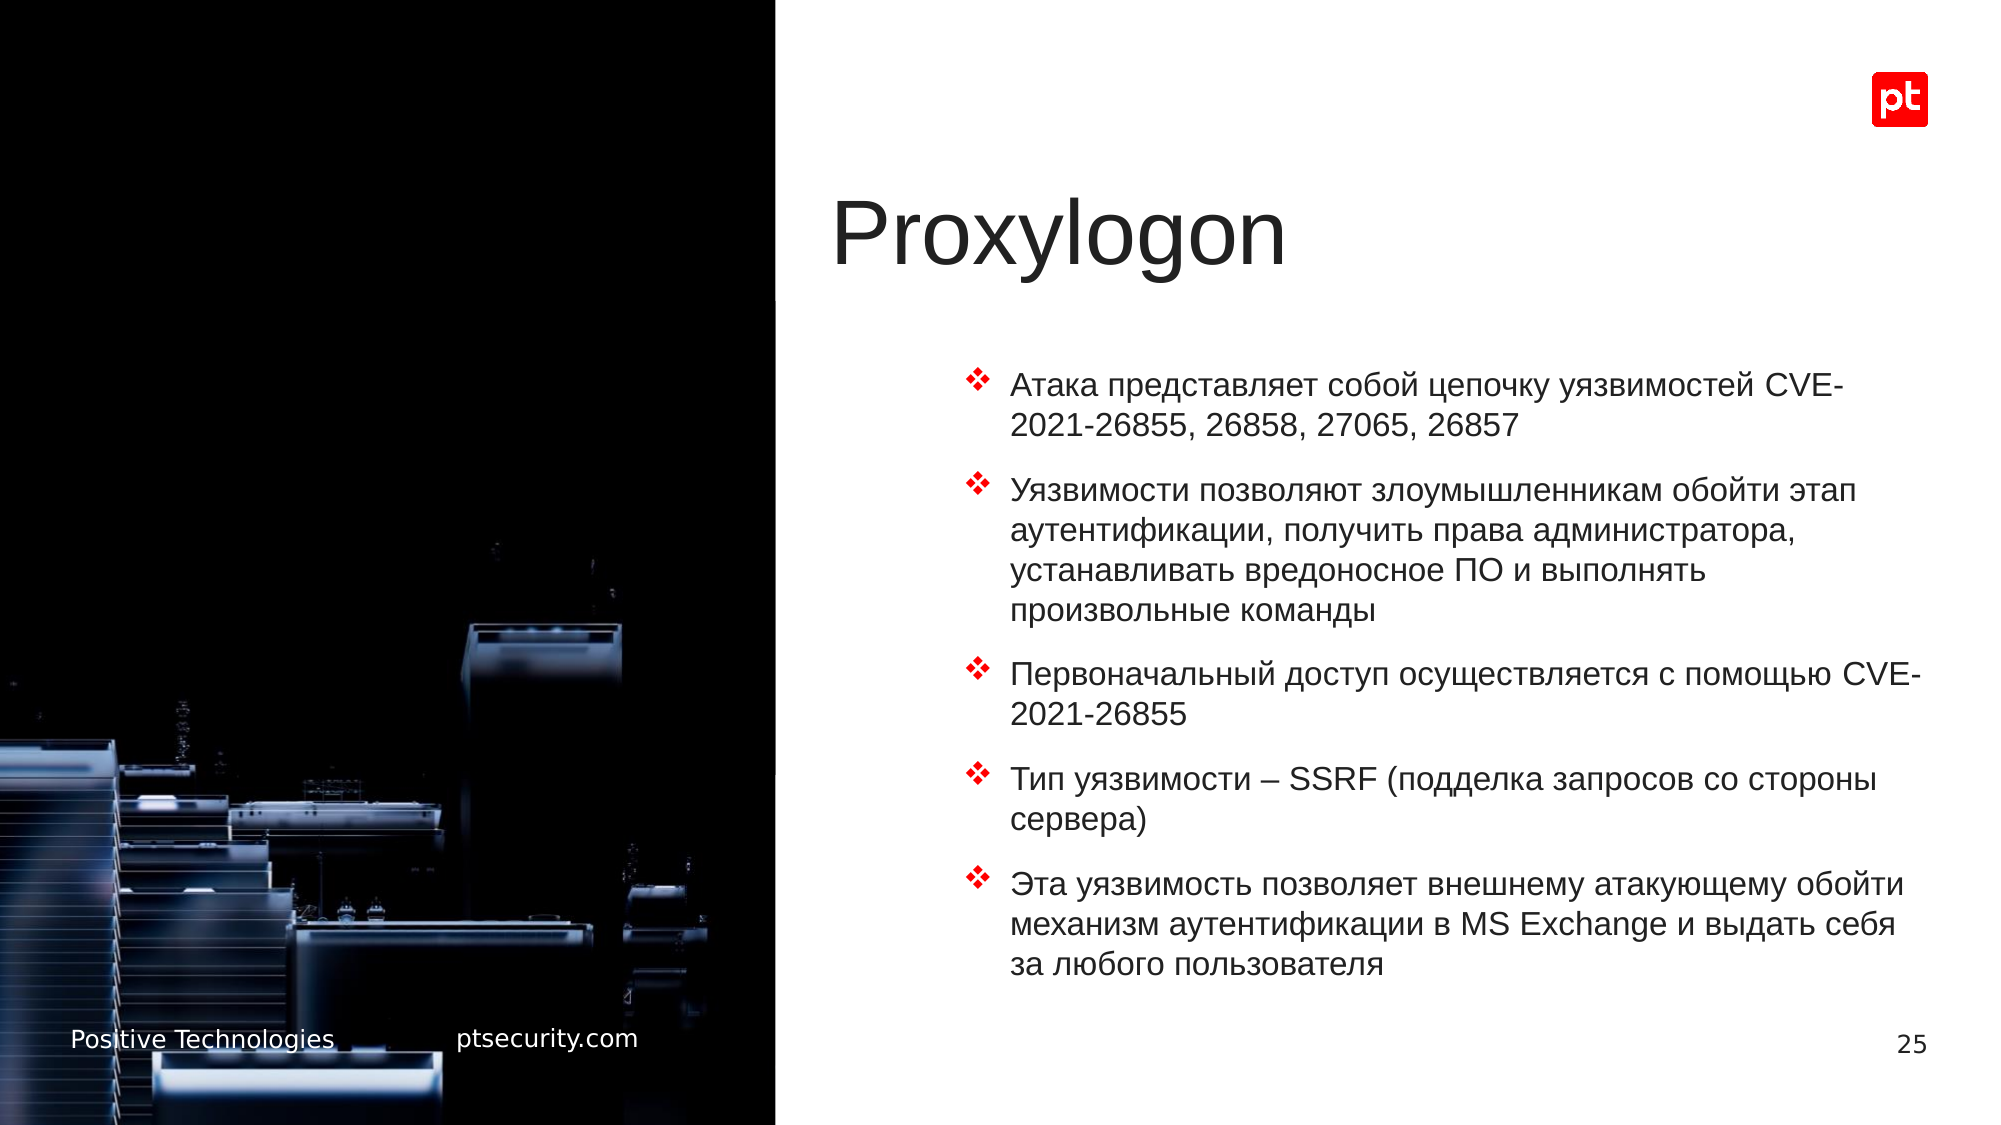

# Proxylogon
Атака представляет собой цепочку уязвимостей CVE-2021-26855, 26858, 27065, 26857
Уязвимости позволяют злоумышленникам обойти этап аутентификации, получить права администратора, устанавливать вредоносное ПО и выполнять произвольные команды
Первоначальный доступ осуществляется с помощью CVE-2021-26855
Тип уязвимости – SSRF (подделка запросов со стороны сервера)
Эта уязвимость позволяет внешнему атакующему обойти механизм аутентификации в MS Exchange и выдать себя за любого пользователя
25